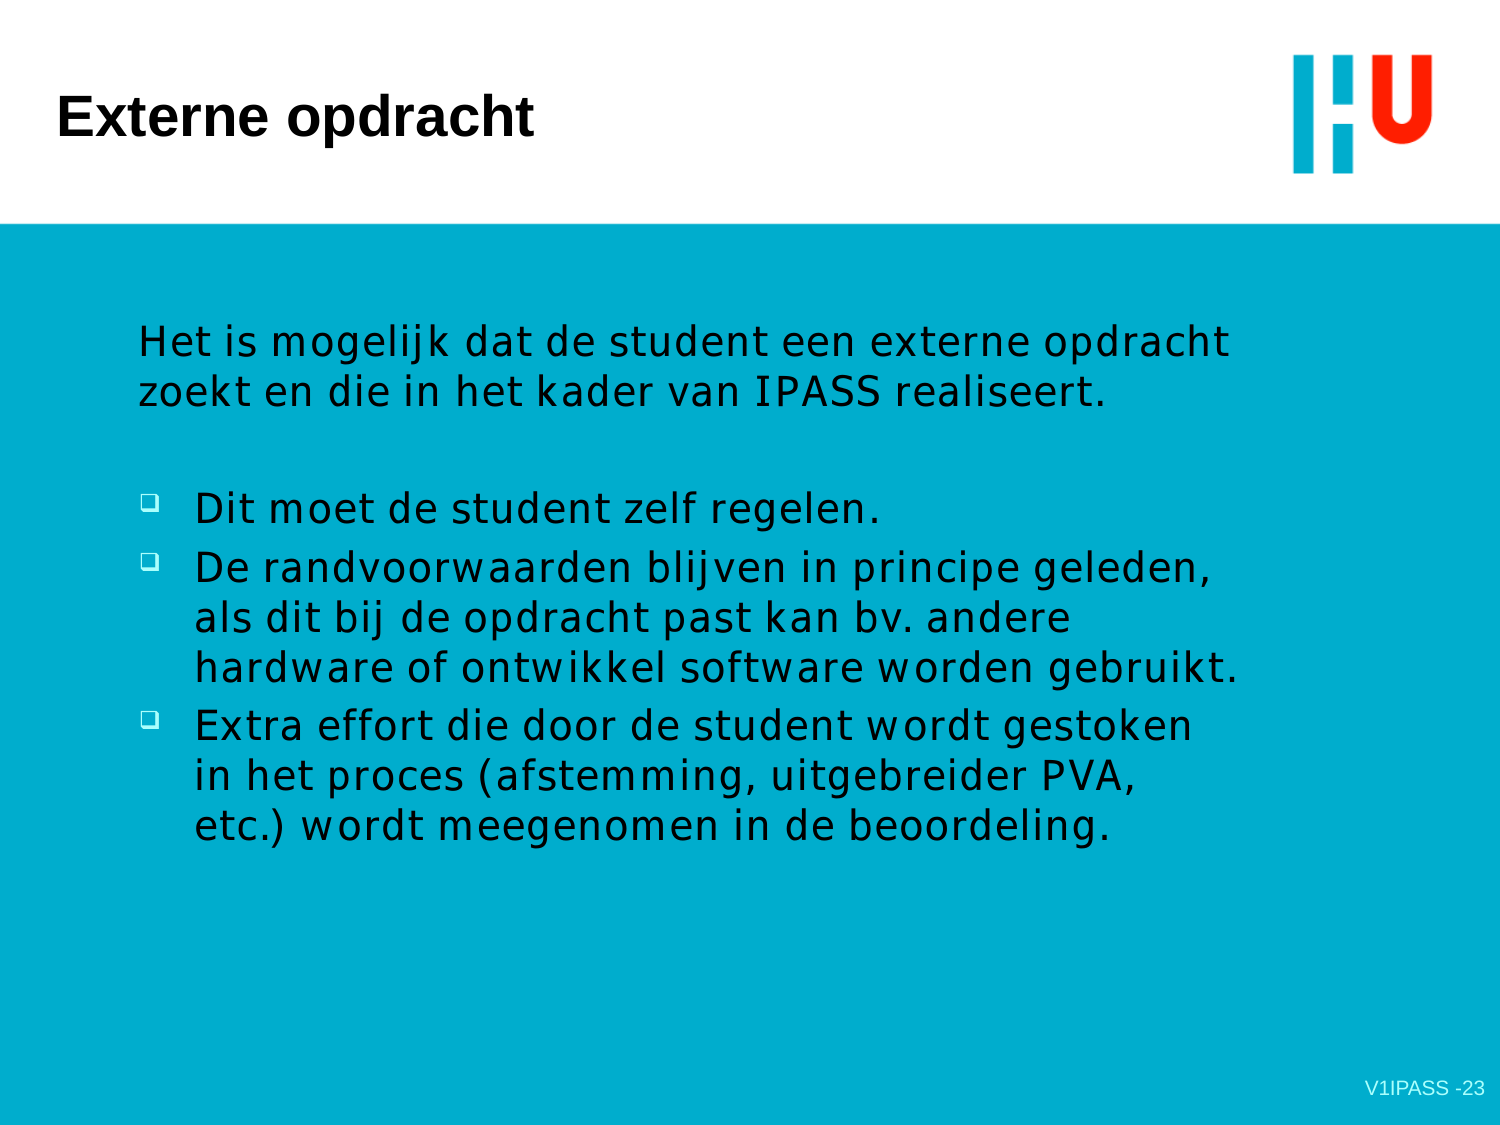

# Externe opdracht
Het is mogelijk dat de student een externe opdracht zoekt en die in het kader van IPASS realiseert.

Dit moet de student zelf regelen.
De randvoorwaarden blijven in principe geleden, als dit bij de opdracht past kan bv. andere hardware of ontwikkel software worden gebruikt.
Extra effort die door de student wordt gestoken in het proces (afstemming, uitgebreider PVA, etc.) wordt meegenomen in de beoordeling.
V1IPASS -23